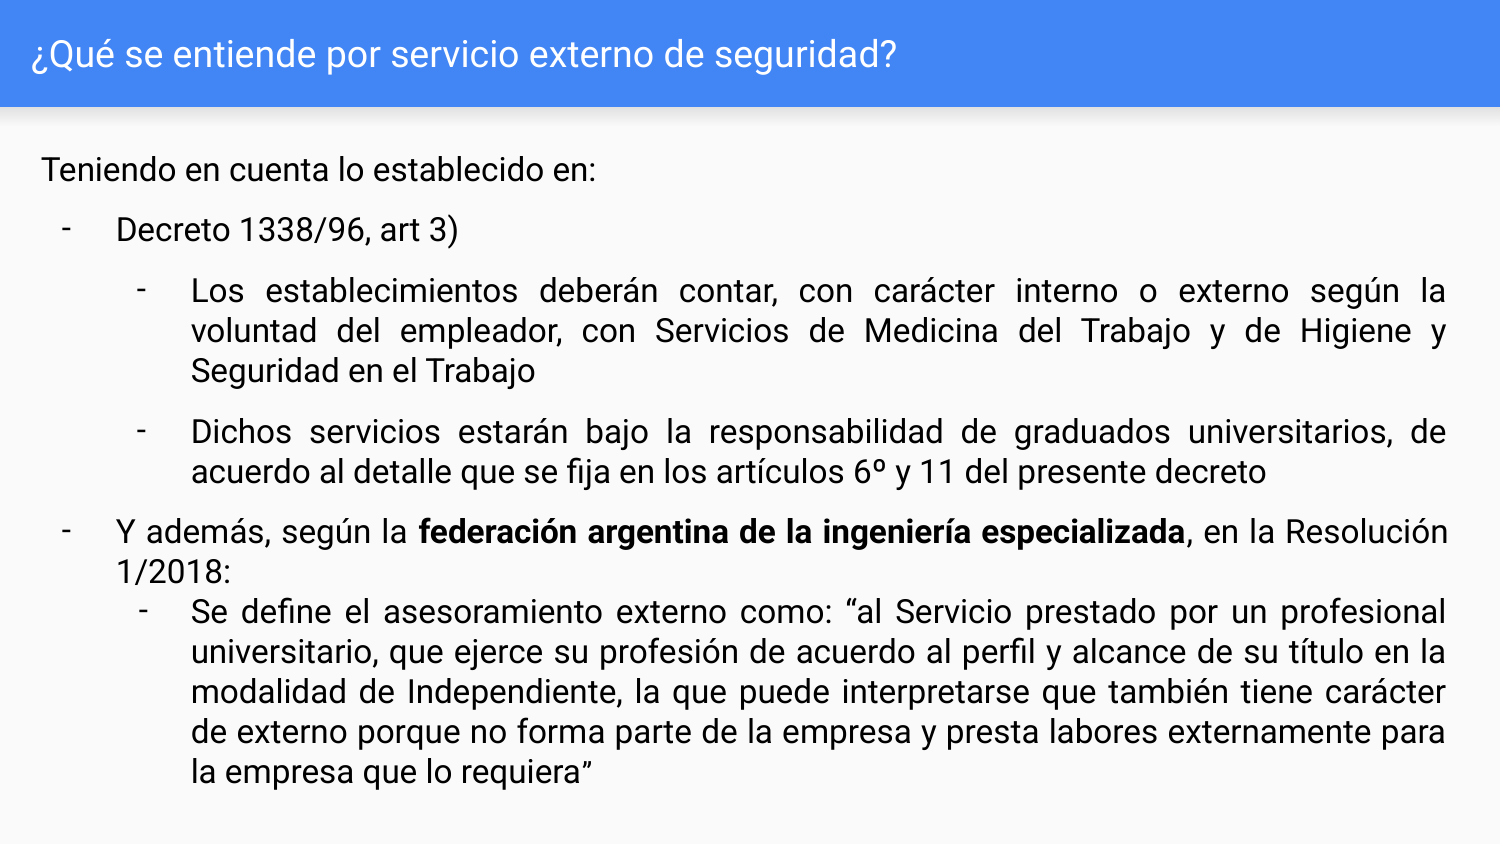

# ¿Qué se entiende por servicio externo de seguridad?
Teniendo en cuenta lo establecido en:
Decreto 1338/96, art 3)
Los establecimientos deberán contar, con carácter interno o externo según la voluntad del empleador, con Servicios de Medicina del Trabajo y de Higiene y Seguridad en el Trabajo
Dichos servicios estarán bajo la responsabilidad de graduados universitarios, de acuerdo al detalle que se fija en los artículos 6º y 11 del presente decreto
Y además, según la federación argentina de la ingeniería especializada, en la Resolución 1/2018:
Se define el asesoramiento externo como: “al Servicio prestado por un profesional universitario, que ejerce su profesión de acuerdo al perfil y alcance de su título en la modalidad de Independiente, la que puede interpretarse que también tiene carácter de externo porque no forma parte de la empresa y presta labores externamente para la empresa que lo requiera”